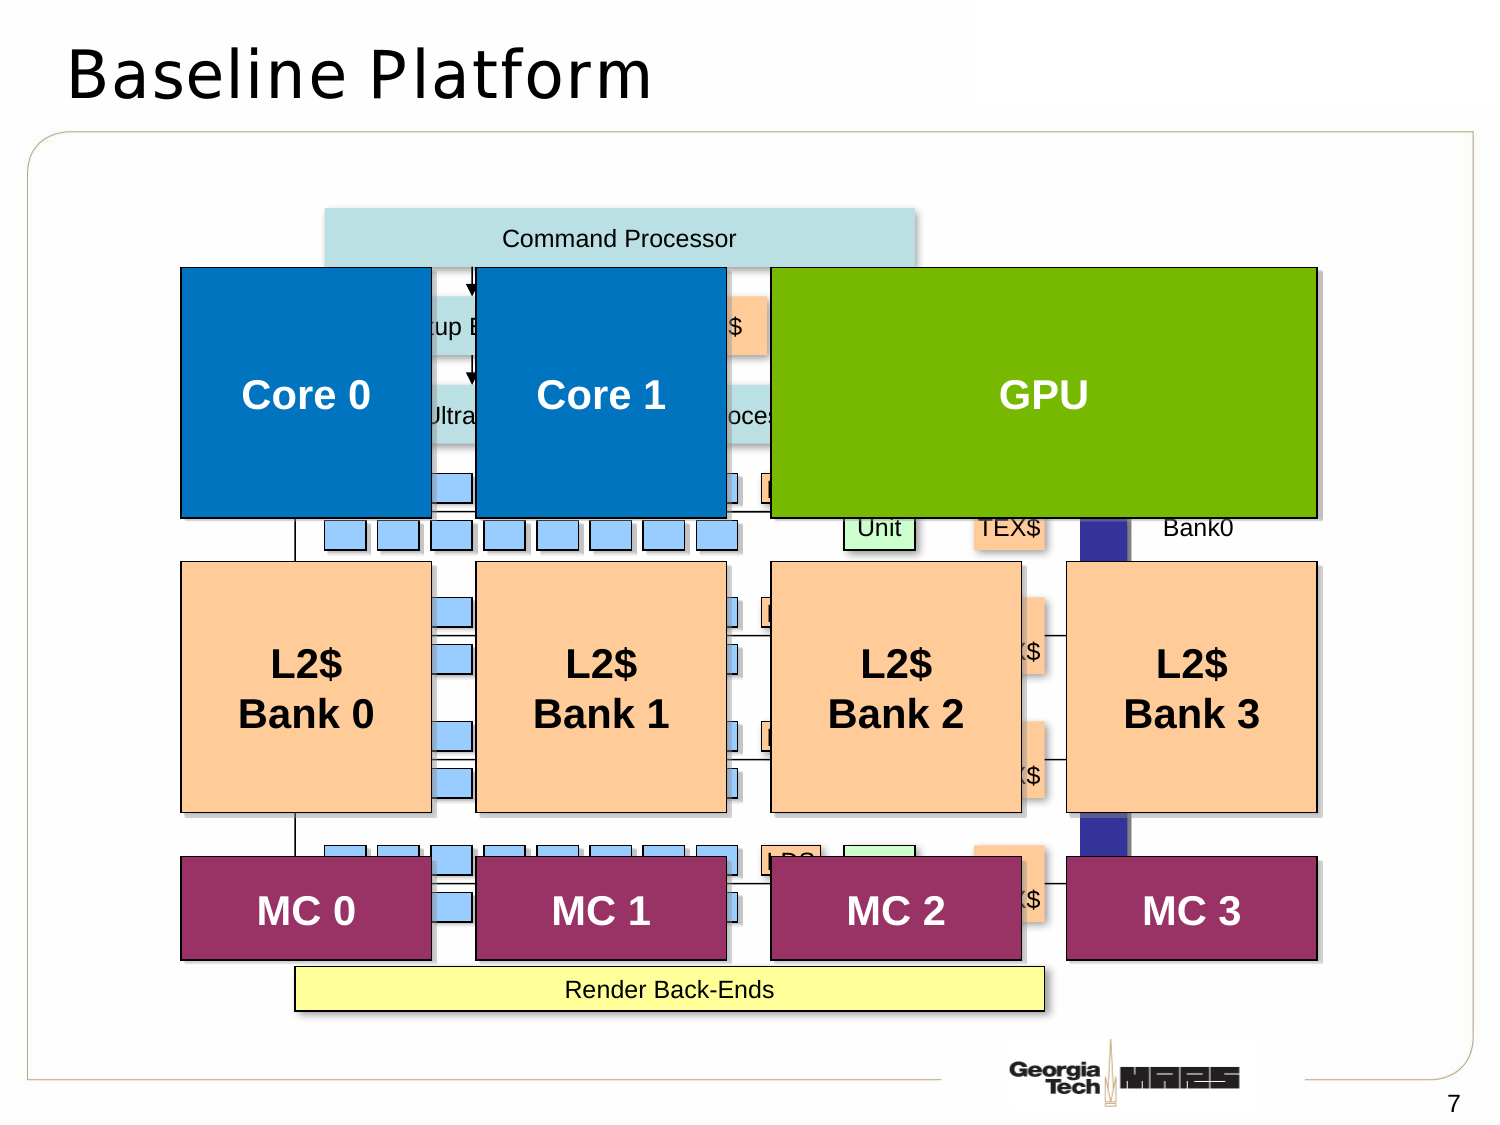

# Baseline Platform
Command Processor

Setup Engine
Inst. $
Const. $

Ultra-Threaded Dispatch Processor

LDS
TEX
Unit
L1
TEX$
x-
bar
L2$
Bank0

LDS
TEX
Unit
L1
TEX$
L2$
Bank1

LDS
TEX
Unit
L1
TEX$
L2$
Bank2

LDS
TEX
Unit
L1
TEX$
L2$
Bank3

Render Back-Ends
Core 0
Core 1
GPU
L2$
Bank 0
L2$
Bank 1
L2$
Bank 2
L2$
Bank 3
MC 0
MC 1
MC 2
MC 3